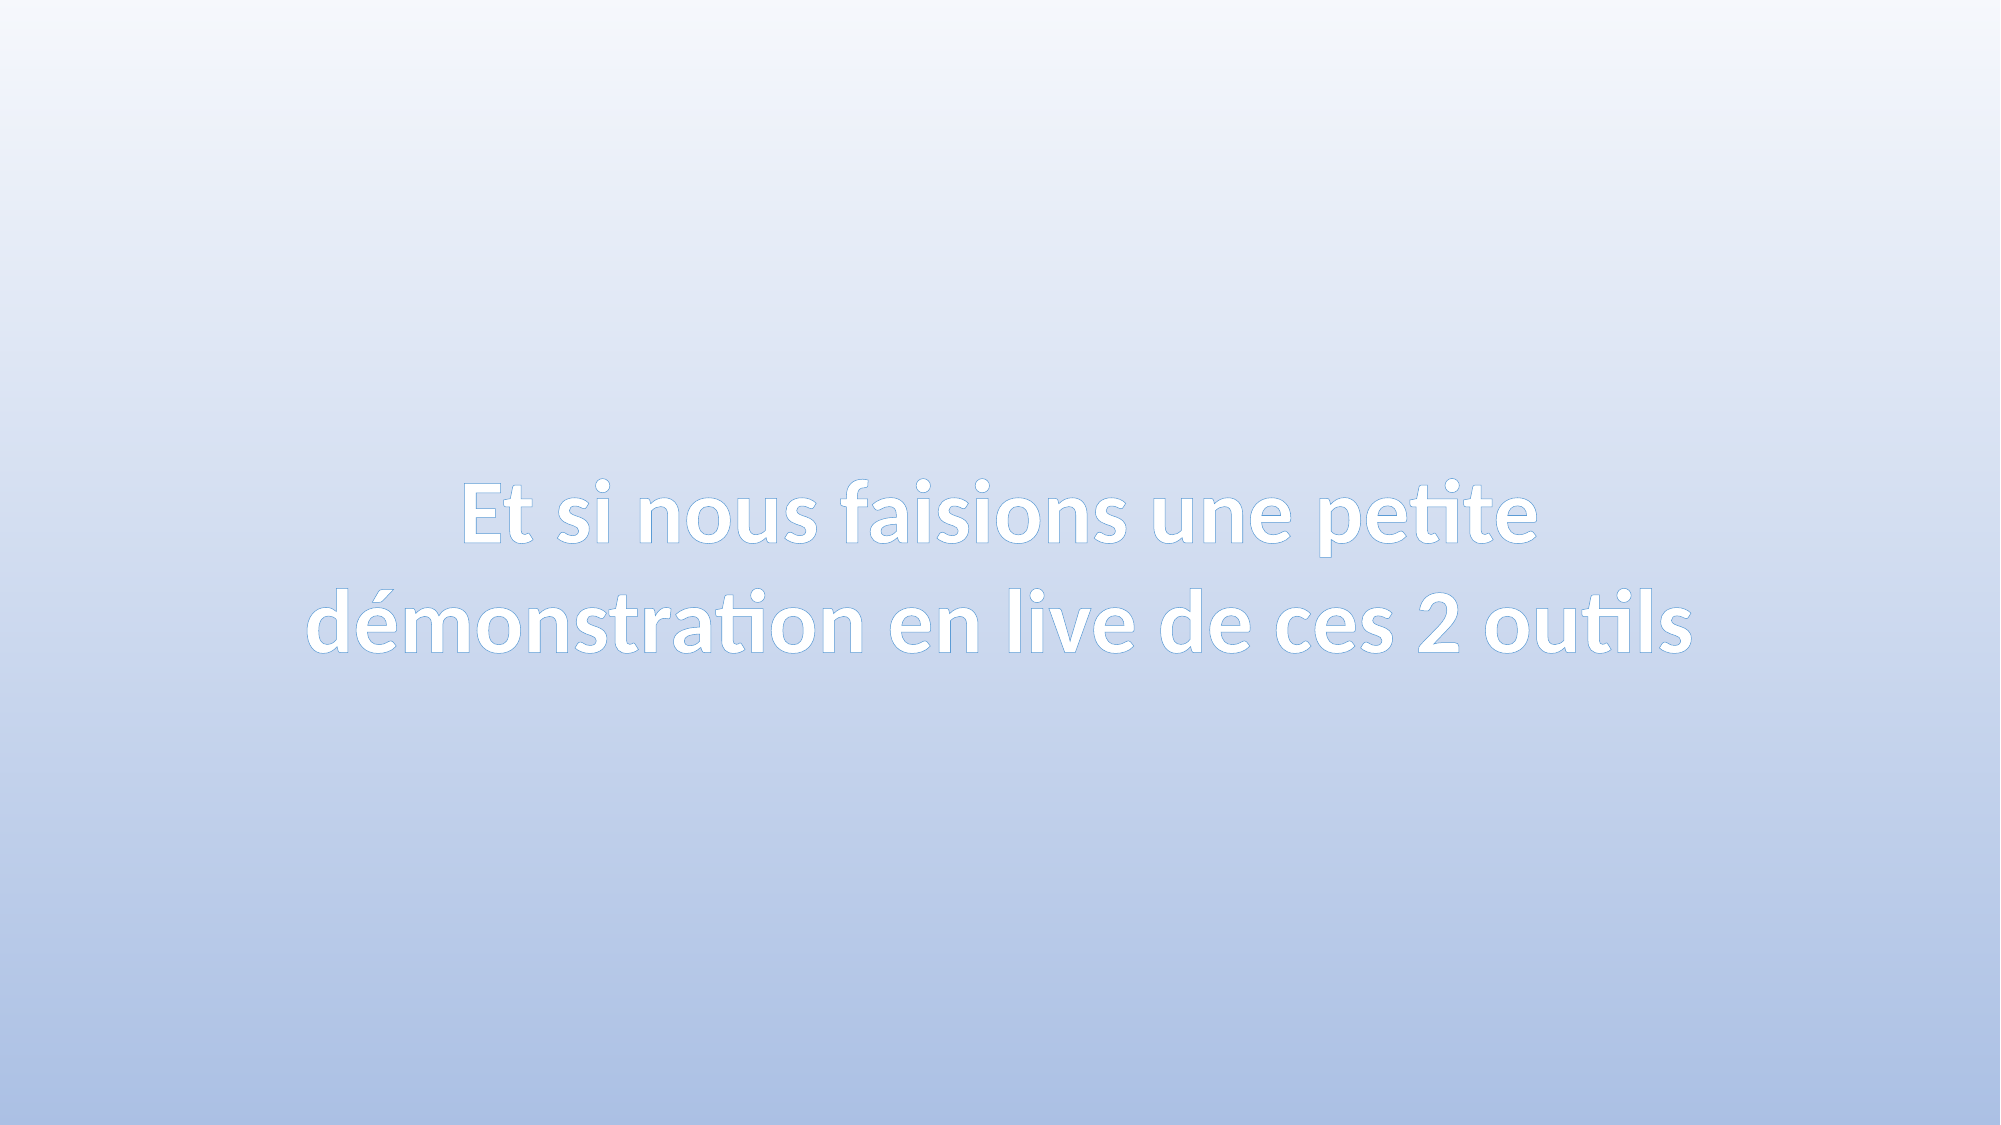

Et si nous faisions une petite démonstration en live de ces 2 outils